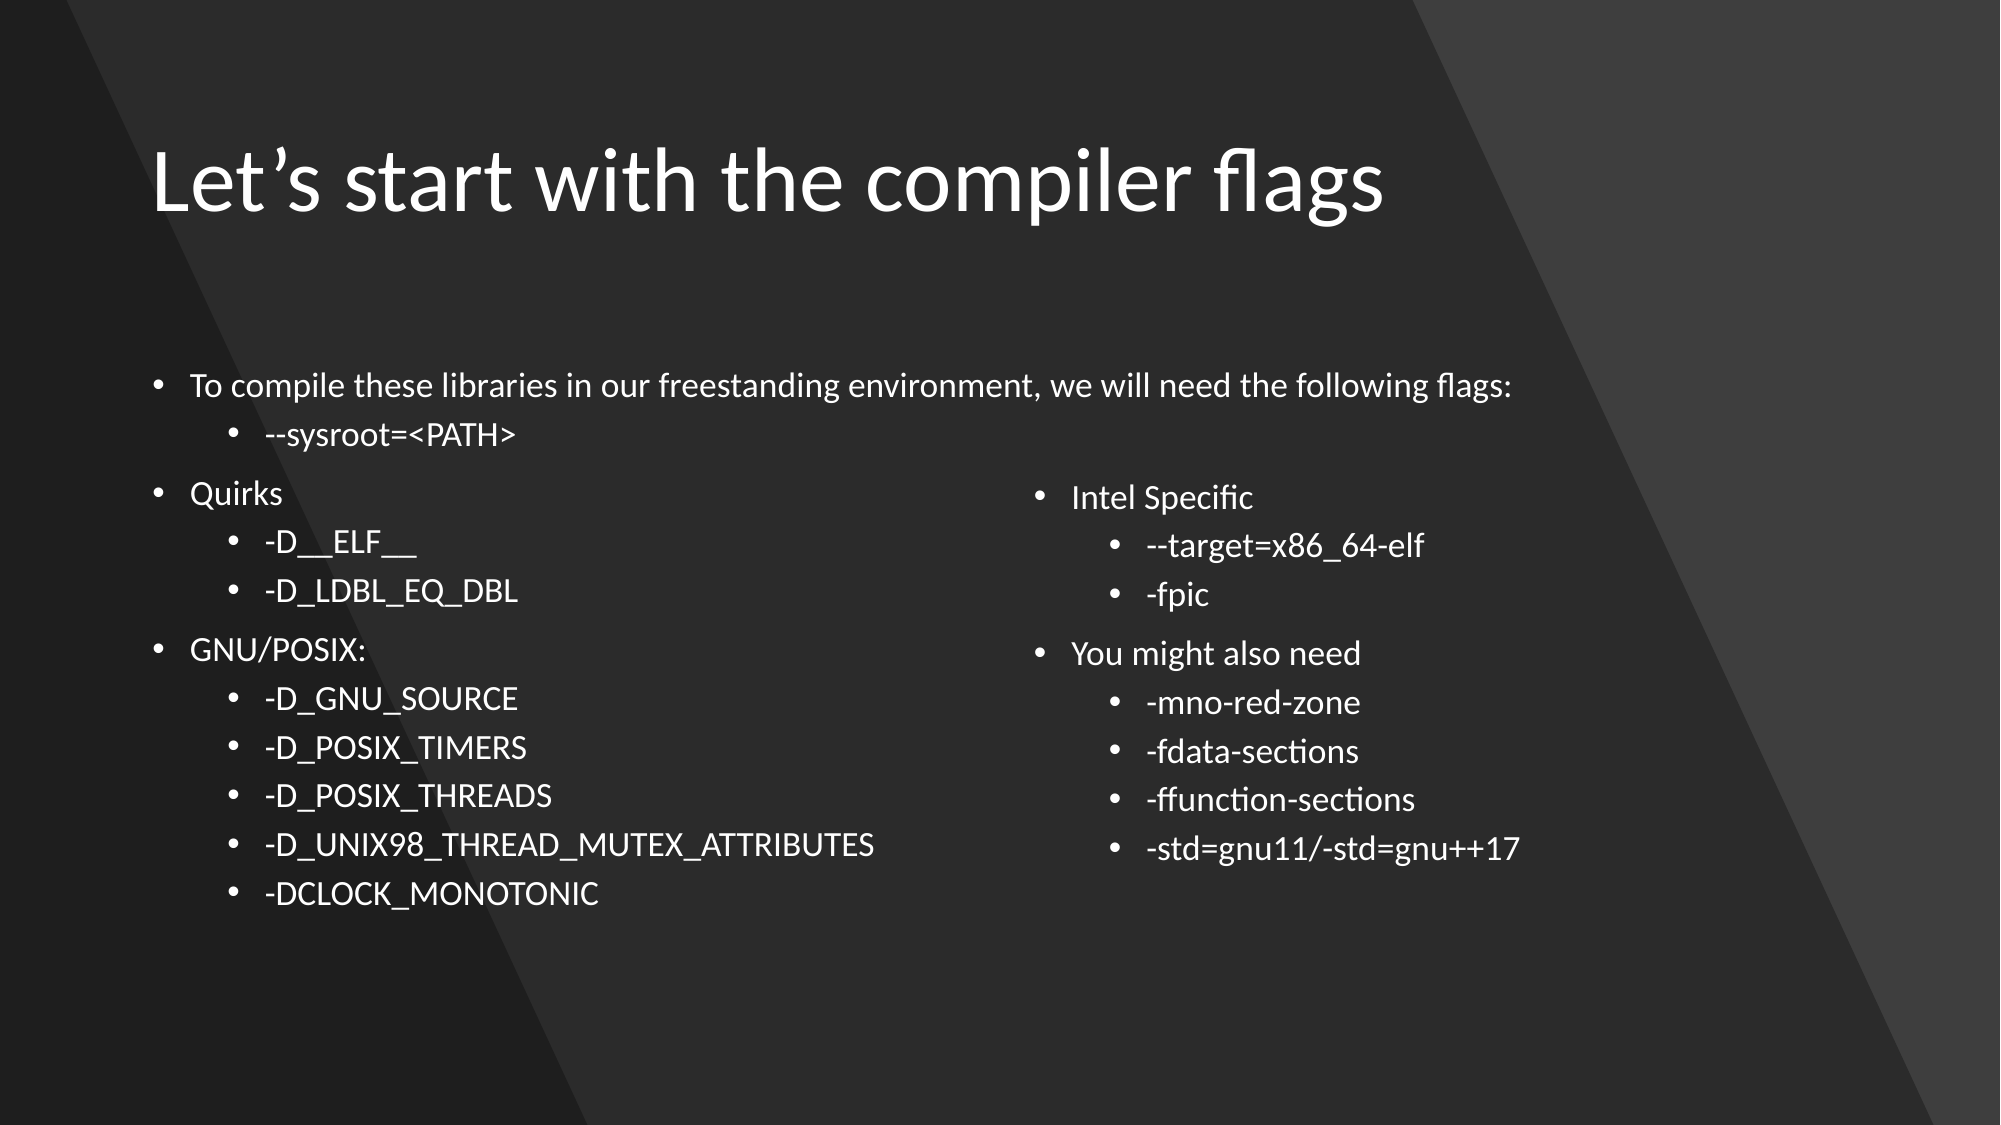

# Let’s start with the compiler flags
To compile these libraries in our freestanding environment, we will need the following flags:
--sysroot=<PATH>
Quirks
-D__ELF__
-D_LDBL_EQ_DBL
GNU/POSIX:
-D_GNU_SOURCE
-D_POSIX_TIMERS
-D_POSIX_THREADS
-D_UNIX98_THREAD_MUTEX_ATTRIBUTES
-DCLOCK_MONOTONIC

Intel Specific
--target=x86_64-elf
-fpic
You might also need
-mno-red-zone
-fdata-sections
-ffunction-sections
-std=gnu11/-std=gnu++17